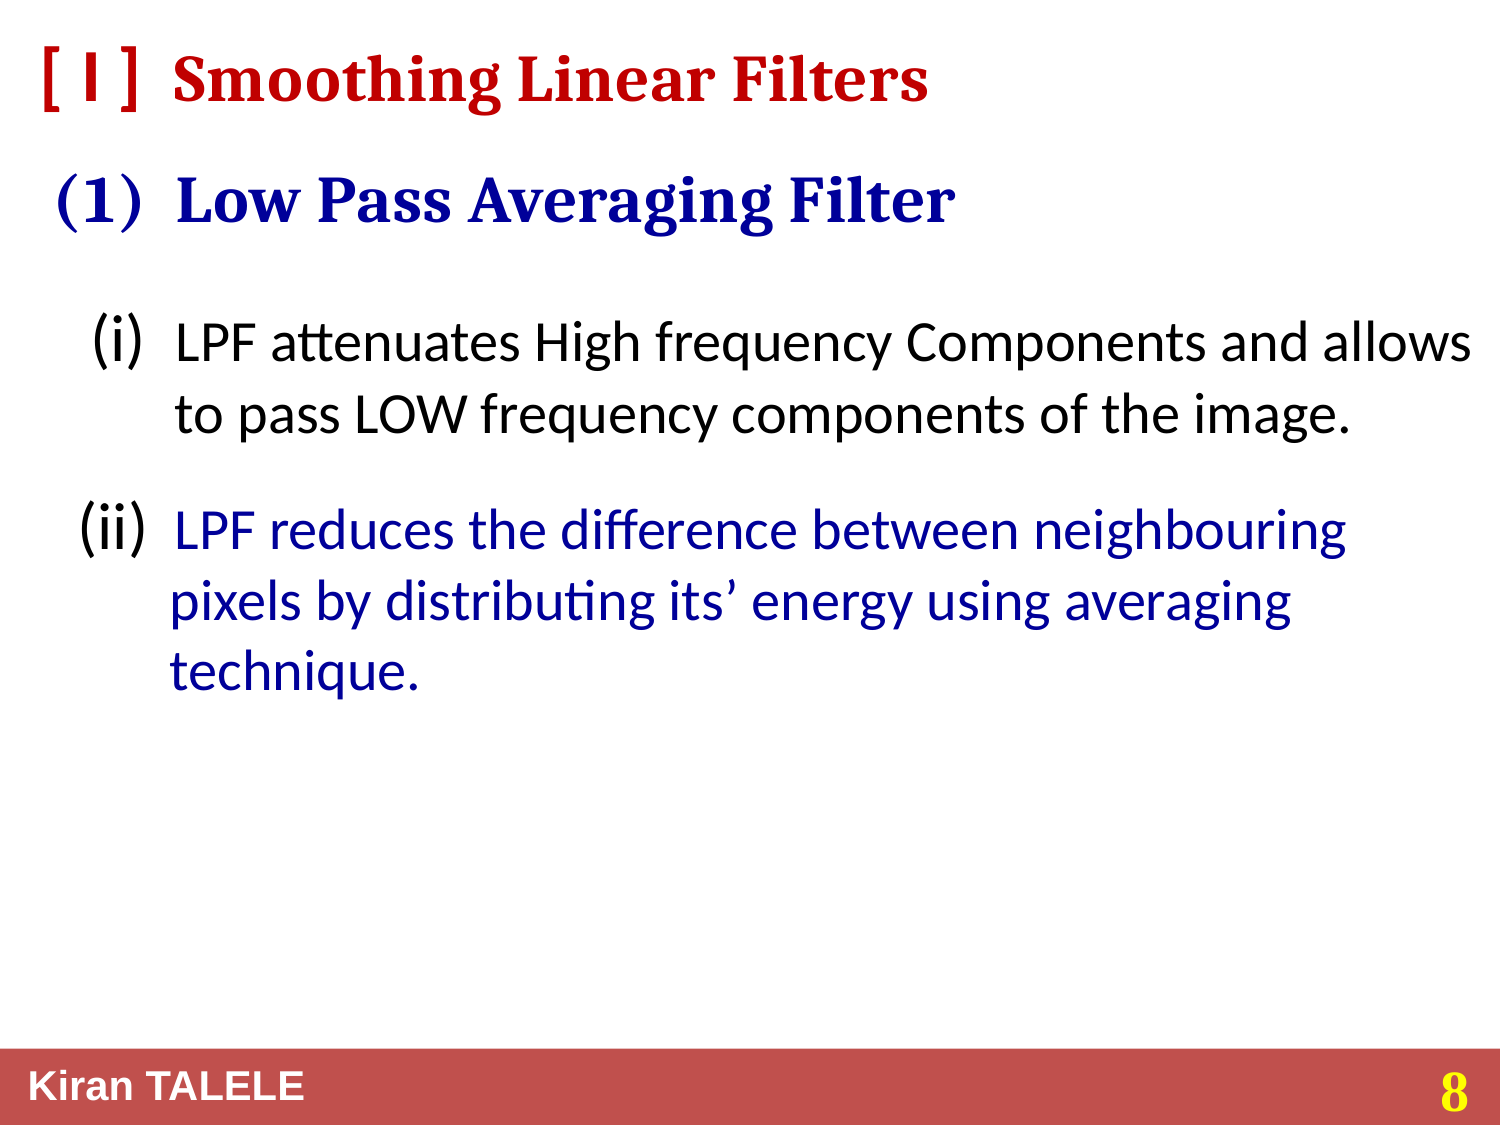

# [ I ]  Smoothing Linear Filters
(1)  Low Pass Averaging Filter
(i)  LPF attenuates High frequency Components and allows to pass LOW frequency components of the image.
(ii)  LPF reduces the difference between neighbouring pixels by distributing its’ energy using averaging technique.

8

Kiran TALELE